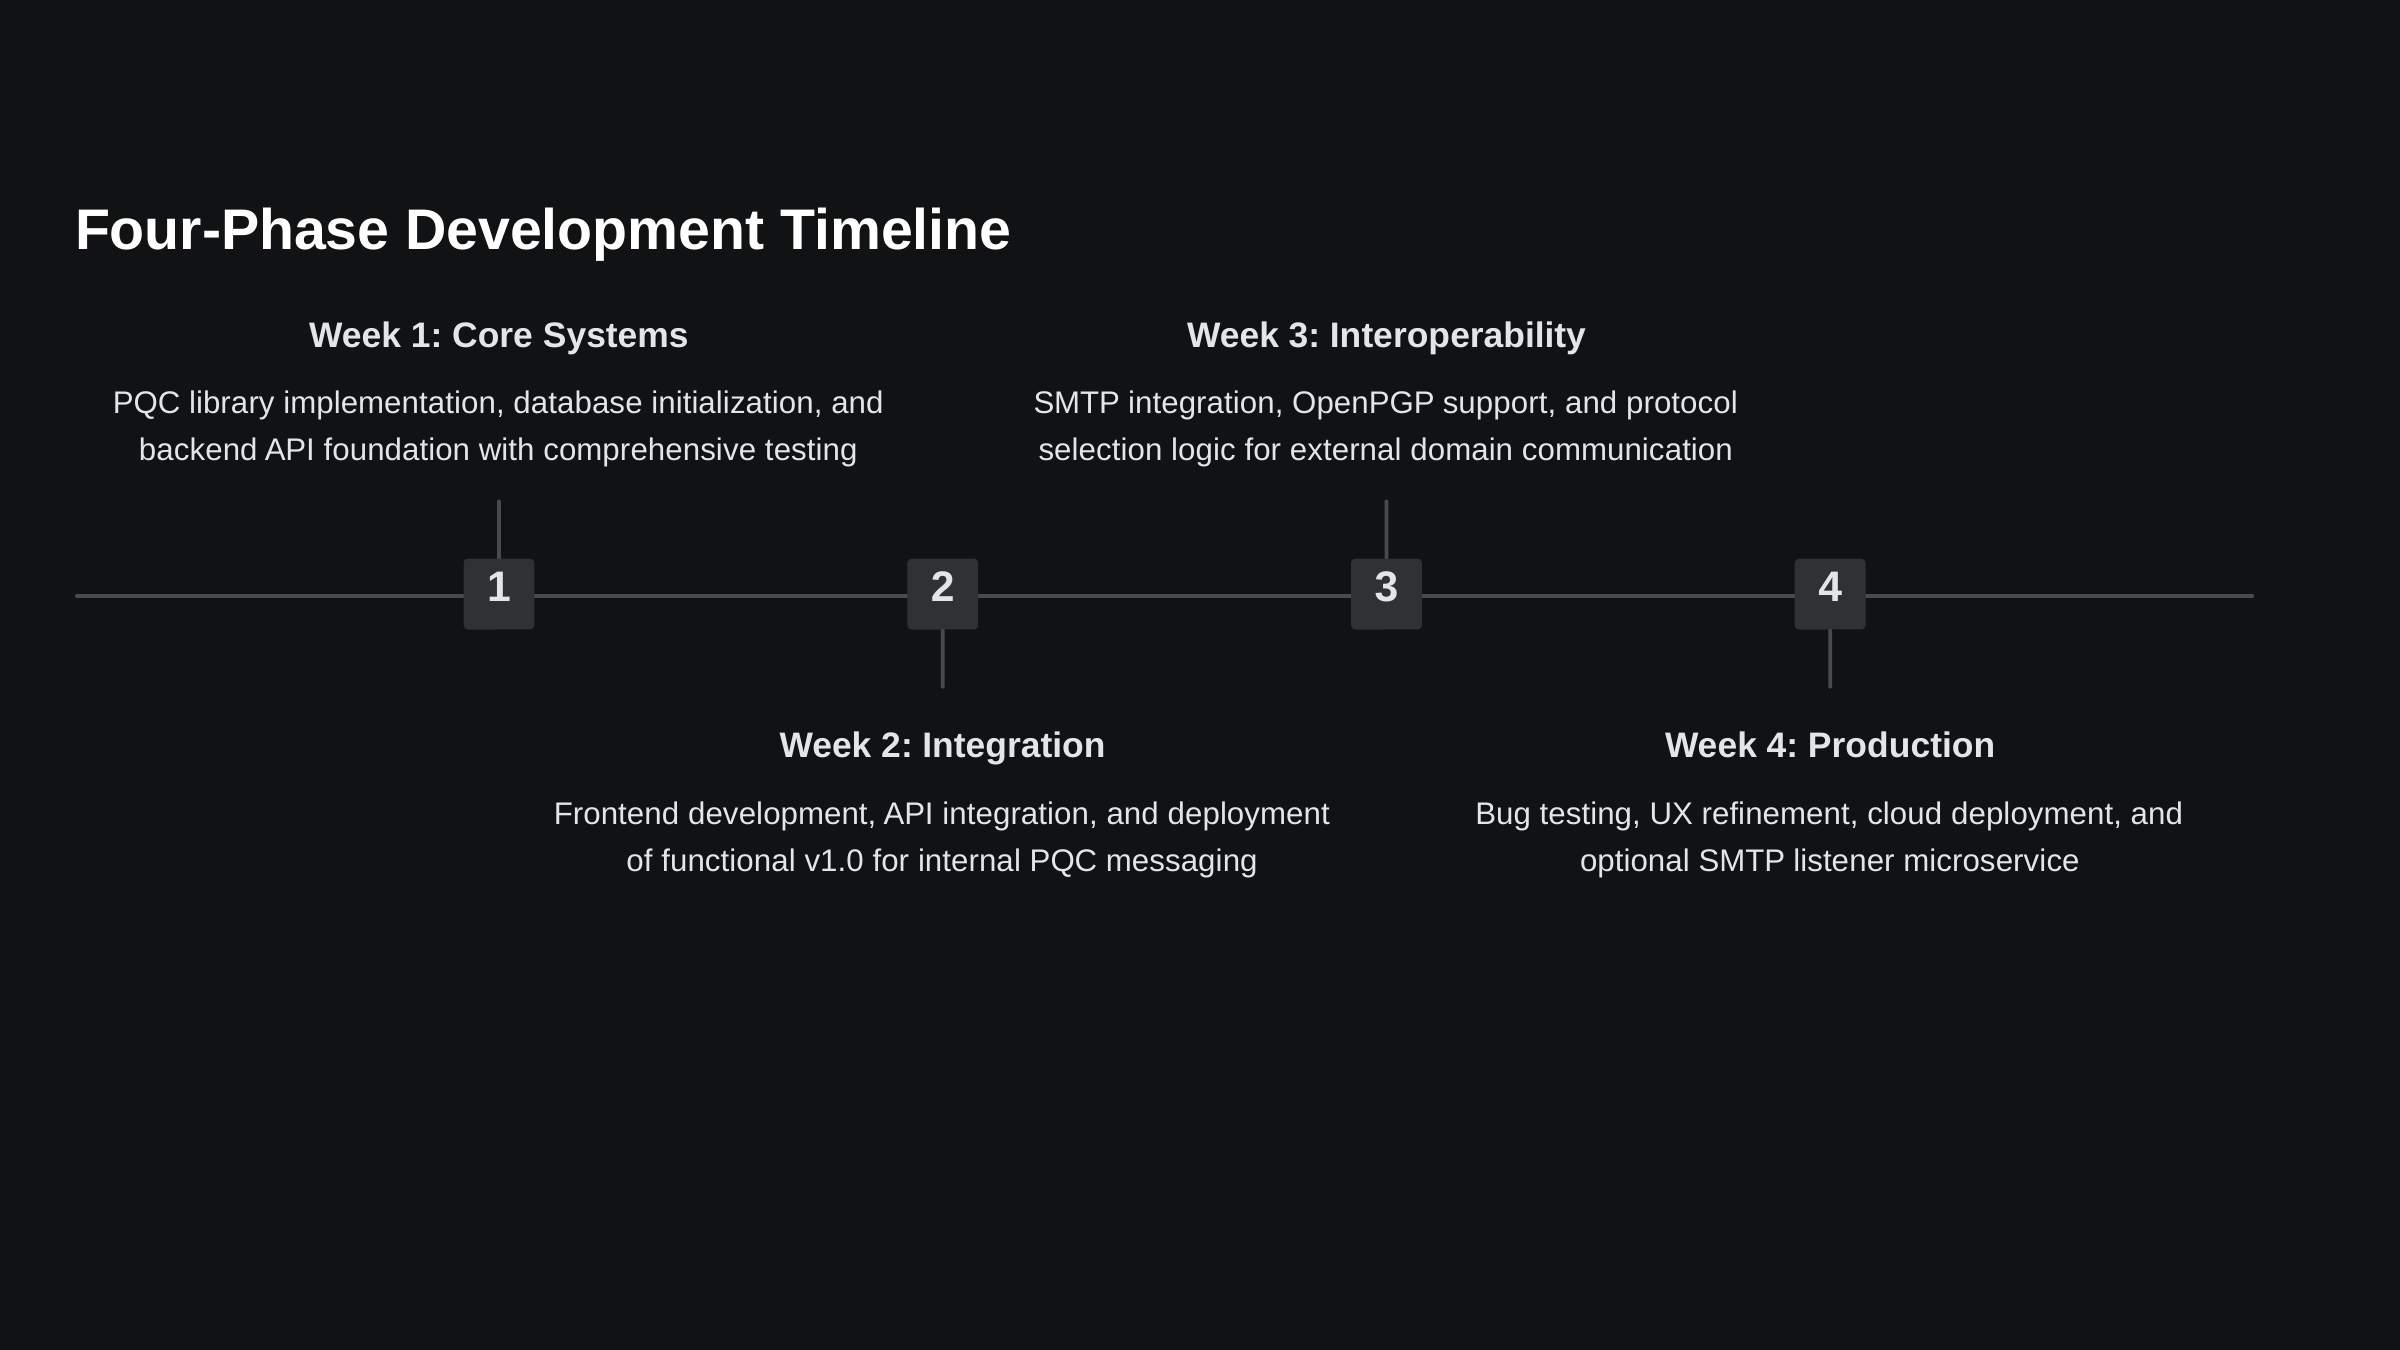

Four-Phase Development Timeline
Week 1: Core Systems
Week 3: Interoperability
PQC library implementation, database initialization, and backend API foundation with comprehensive testing
SMTP integration, OpenPGP support, and protocol selection logic for external domain communication

1
2
3
4

Week 2: Integration
Week 4: Production
Frontend development, API integration, and deployment of functional v1.0 for internal PQC messaging
Bug testing, UX refinement, cloud deployment, and optional SMTP listener microservice